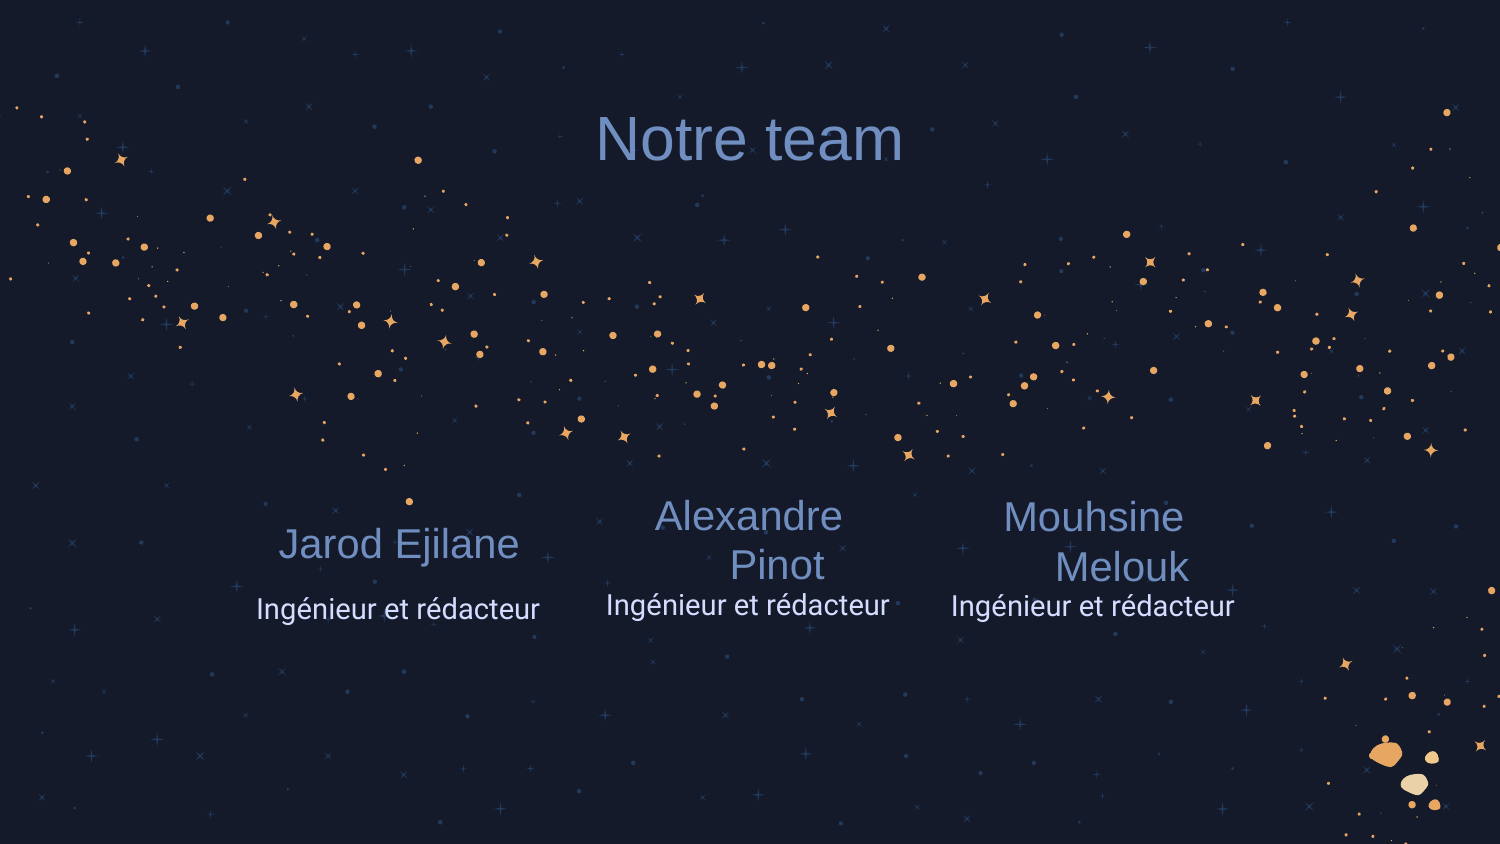

# Notre team
Alexandre Pinot
Mouhsine Melouk
Jarod Ejilane
Ingénieur et rédacteur
Ingénieur et rédacteur
Ingénieur et rédacteur